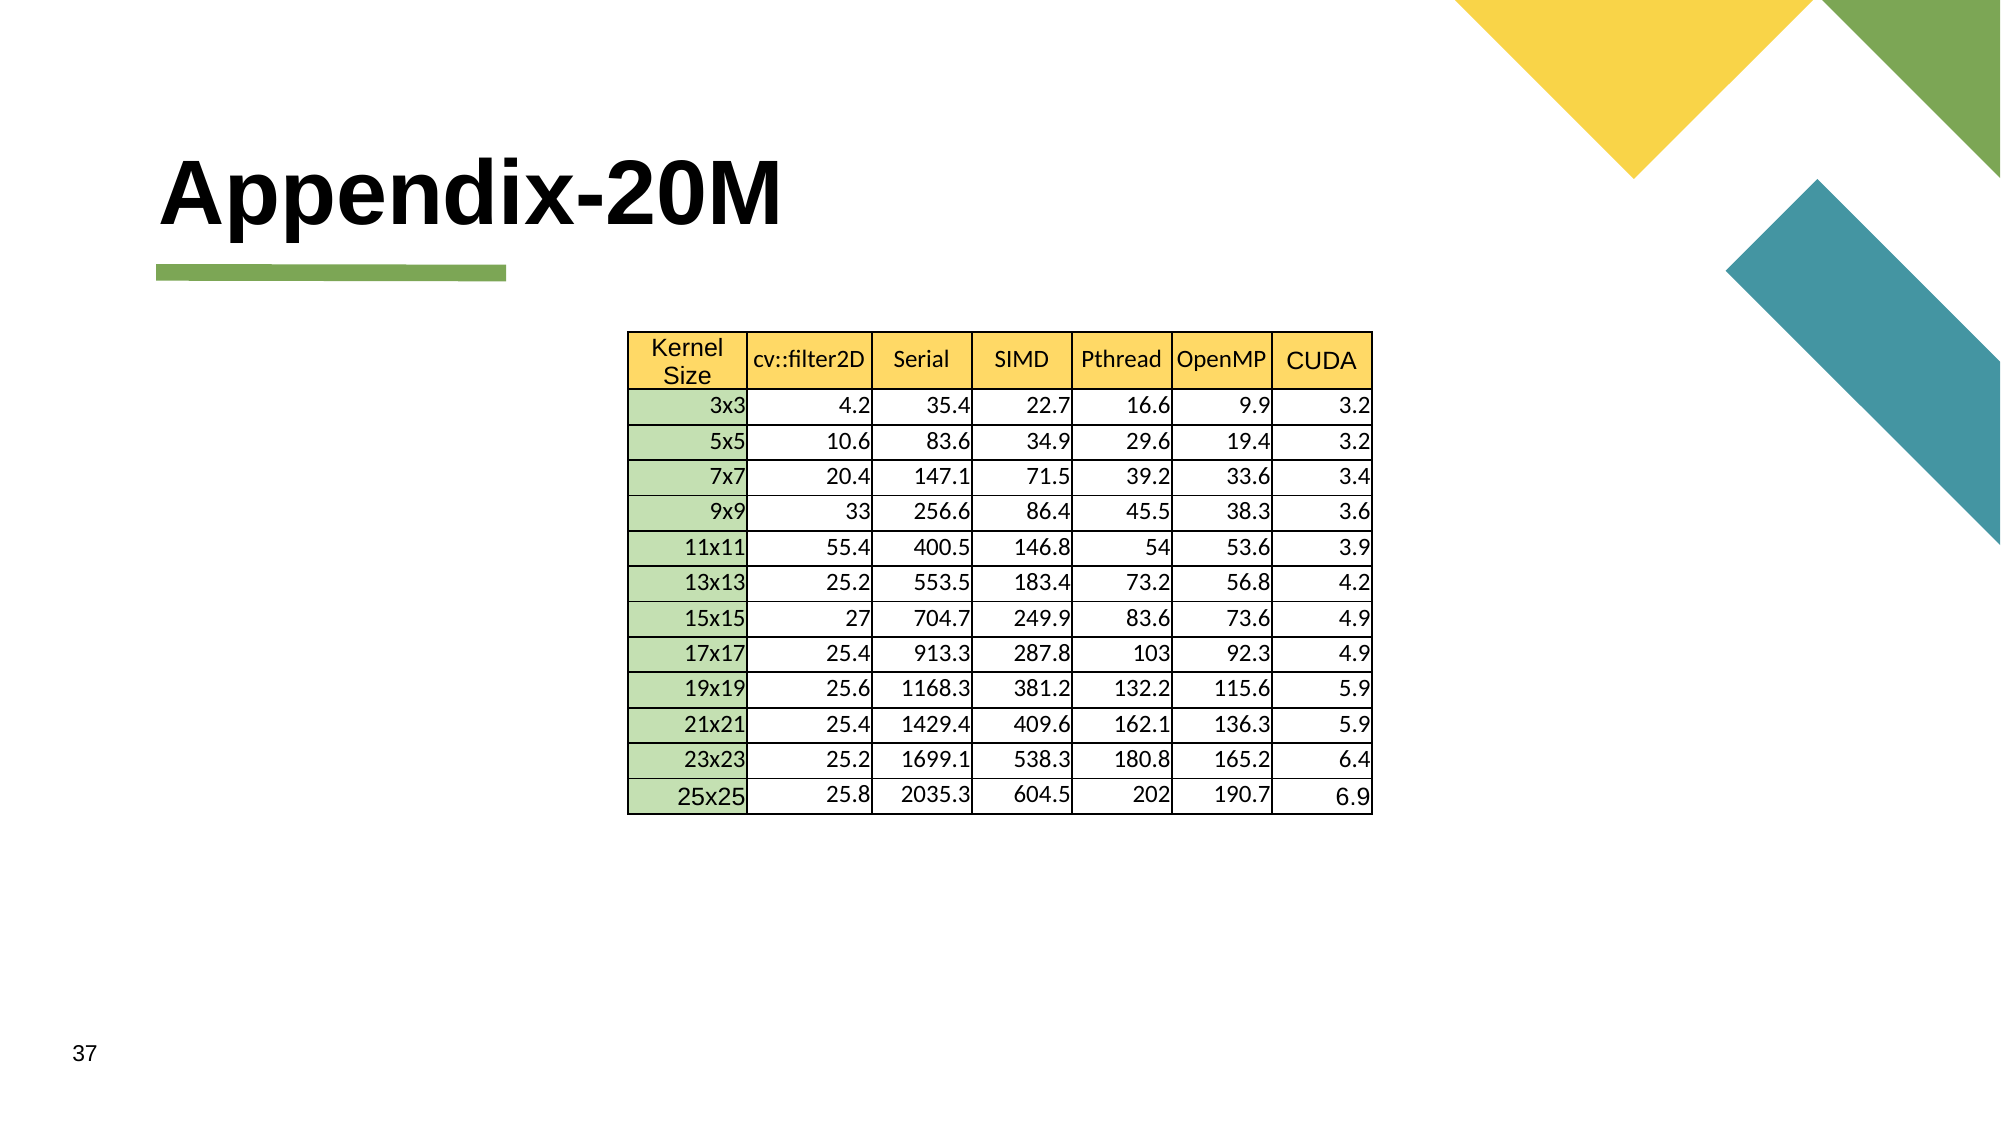

# Appendix-20M
| Kernel Size | cv::filter2D | Serial | SIMD | Pthread | OpenMP | CUDA |
| --- | --- | --- | --- | --- | --- | --- |
| 3x3 | 4.2 | 35.4 | 22.7 | 16.6 | 9.9 | 3.2 |
| 5x5 | 10.6 | 83.6 | 34.9 | 29.6 | 19.4 | 3.2 |
| 7x7 | 20.4 | 147.1 | 71.5 | 39.2 | 33.6 | 3.4 |
| 9x9 | 33 | 256.6 | 86.4 | 45.5 | 38.3 | 3.6 |
| 11x11 | 55.4 | 400.5 | 146.8 | 54 | 53.6 | 3.9 |
| 13x13 | 25.2 | 553.5 | 183.4 | 73.2 | 56.8 | 4.2 |
| 15x15 | 27 | 704.7 | 249.9 | 83.6 | 73.6 | 4.9 |
| 17x17 | 25.4 | 913.3 | 287.8 | 103 | 92.3 | 4.9 |
| 19x19 | 25.6 | 1168.3 | 381.2 | 132.2 | 115.6 | 5.9 |
| 21x21 | 25.4 | 1429.4 | 409.6 | 162.1 | 136.3 | 5.9 |
| 23x23 | 25.2 | 1699.1 | 538.3 | 180.8 | 165.2 | 6.4 |
| 25x25 | 25.8 | 2035.3 | 604.5 | 202 | 190.7 | 6.9 |
37